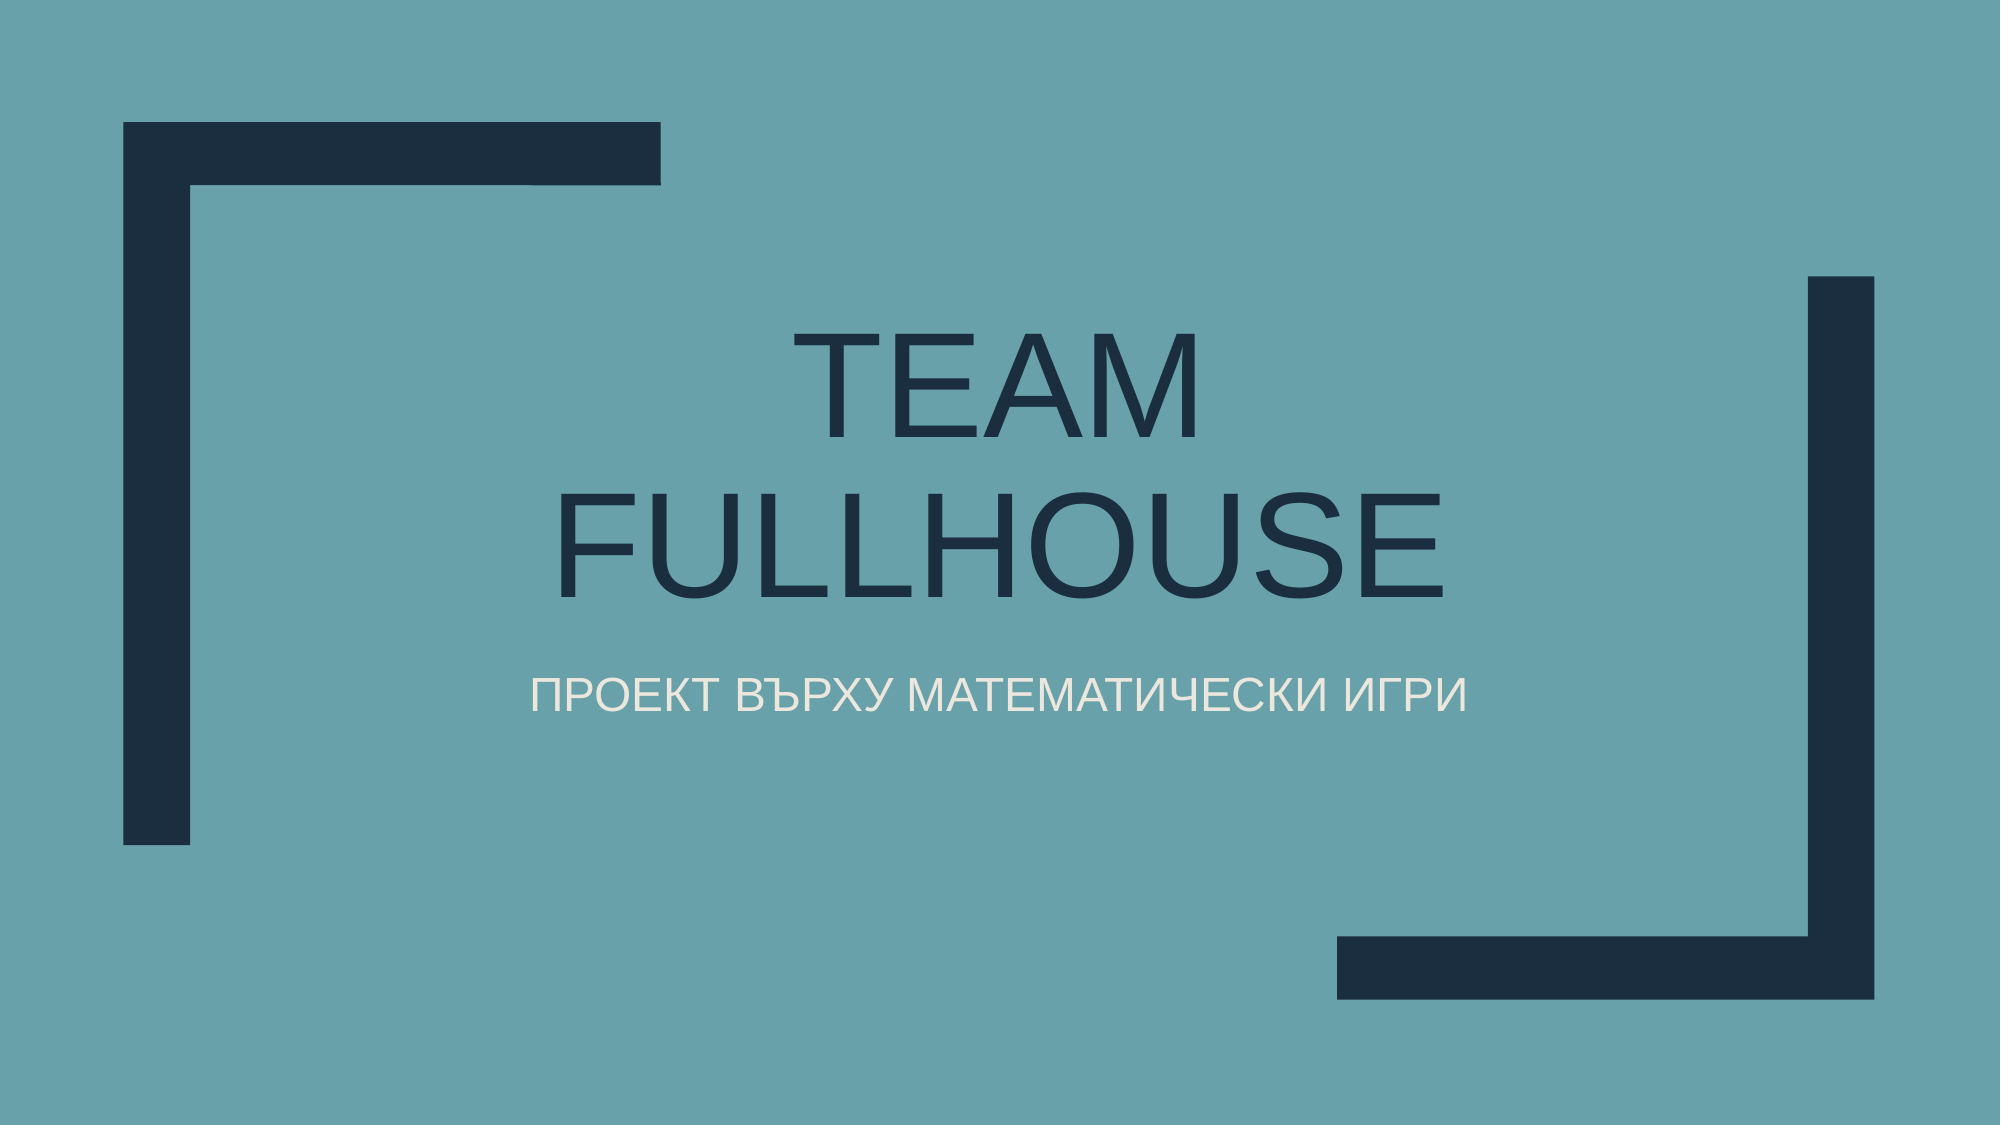

# Team fullhouse
ПРОЕКТ ВЪРХУ МАТЕМАТИЧЕСКИ ИГРИ